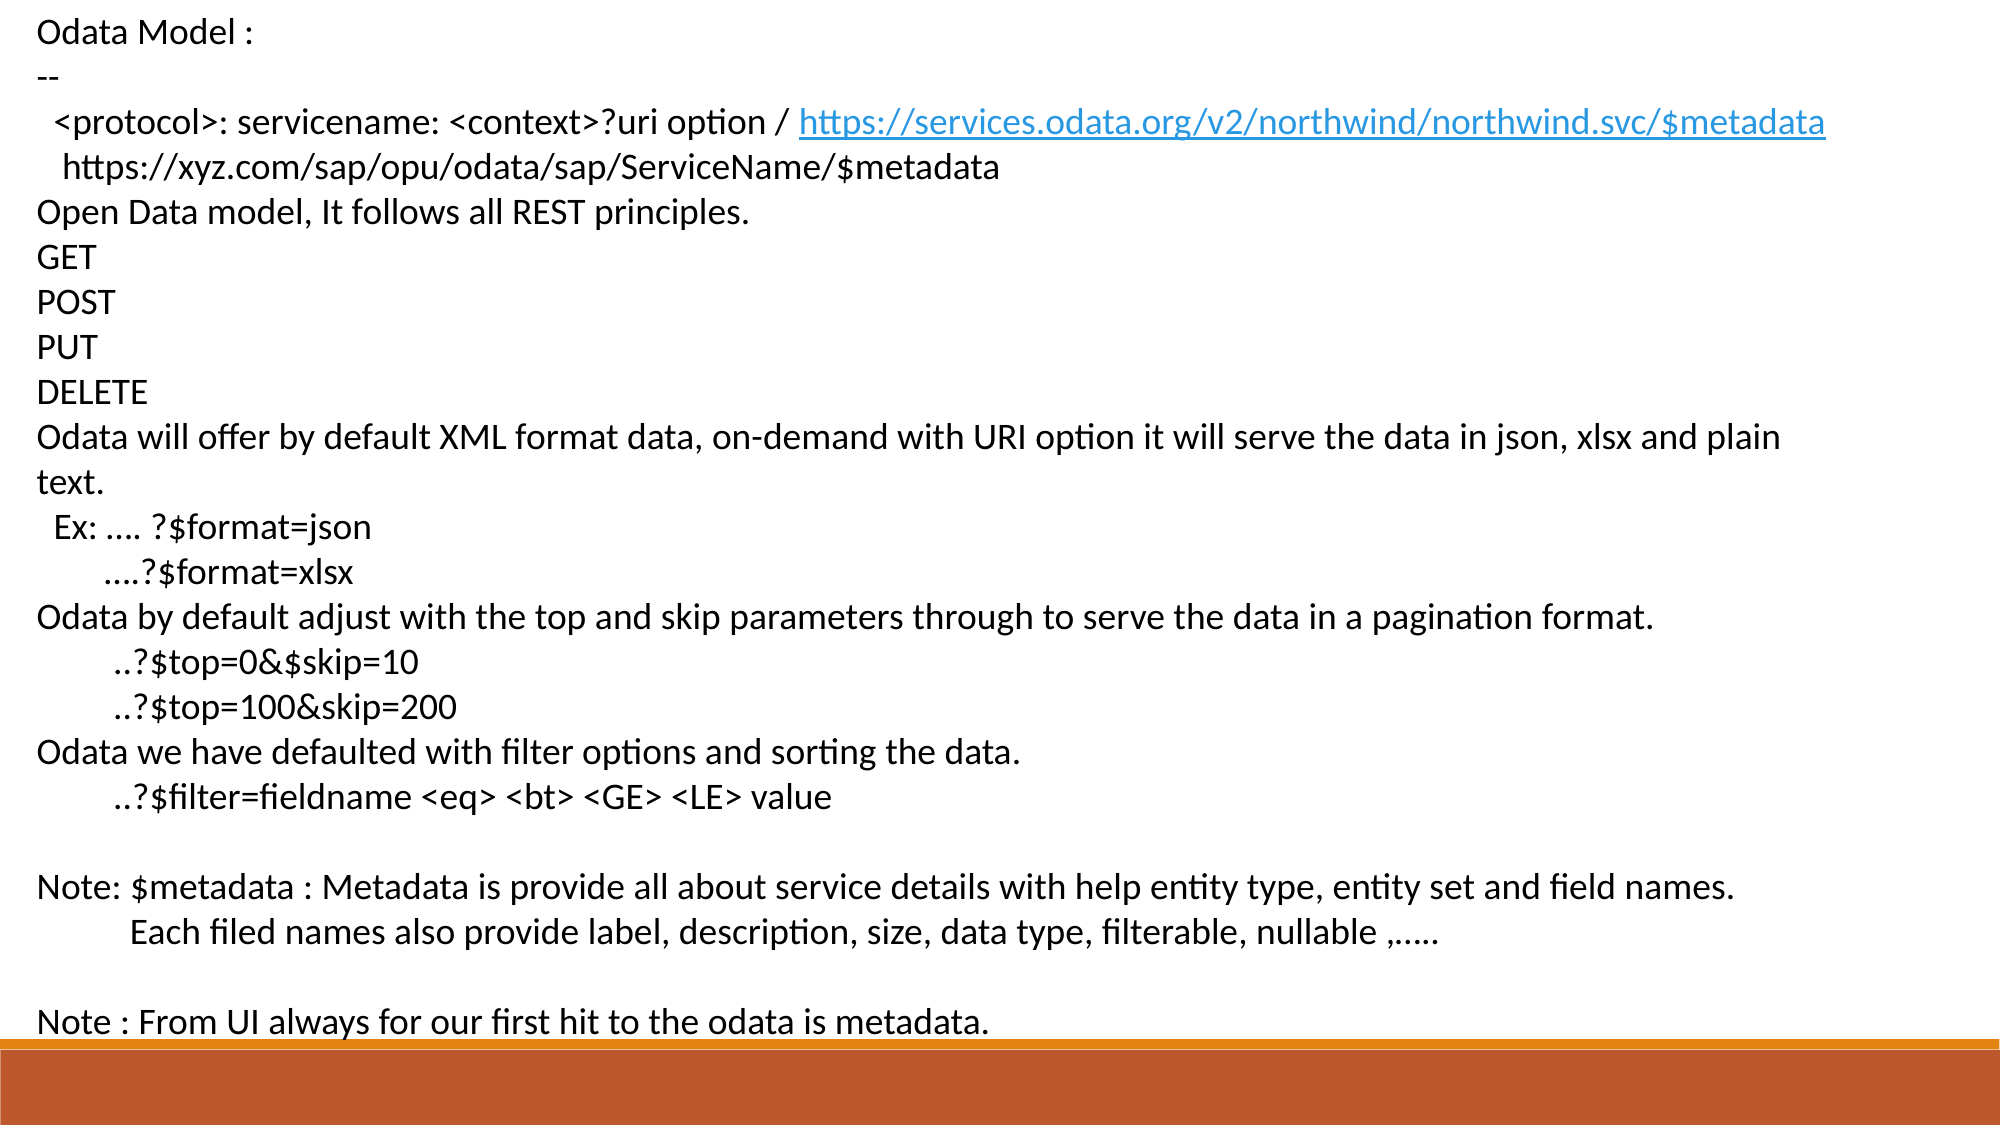

Odata Model :
--
  <protocol>: servicename: <context>?uri option / https://services.odata.org/v2/northwind/northwind.svc/$metadata
   https://xyz.com/sap/opu/odata/sap/ServiceName/$metadata
Open Data model, It follows all REST principles.
GET
POST
PUT
DELETE
Odata will offer by default XML format data, on-demand with URI option it will serve the data in json, xlsx and plain text.
  Ex: …. ?$format=json
        ….?$format=xlsx
Odata by default adjust with the top and skip parameters through to serve the data in a pagination format.
         ..?$top=0&$skip=10
         ..?$top=100&skip=200
Odata we have defaulted with filter options and sorting the data.
         ..?$filter=fieldname <eq> <bt> <GE> <LE> value

Note: $metadata : Metadata is provide all about service details with help entity type, entity set and field names.
           Each filed names also provide label, description, size, data type, filterable, nullable ,…..

Note : From UI always for our first hit to the odata is metadata.